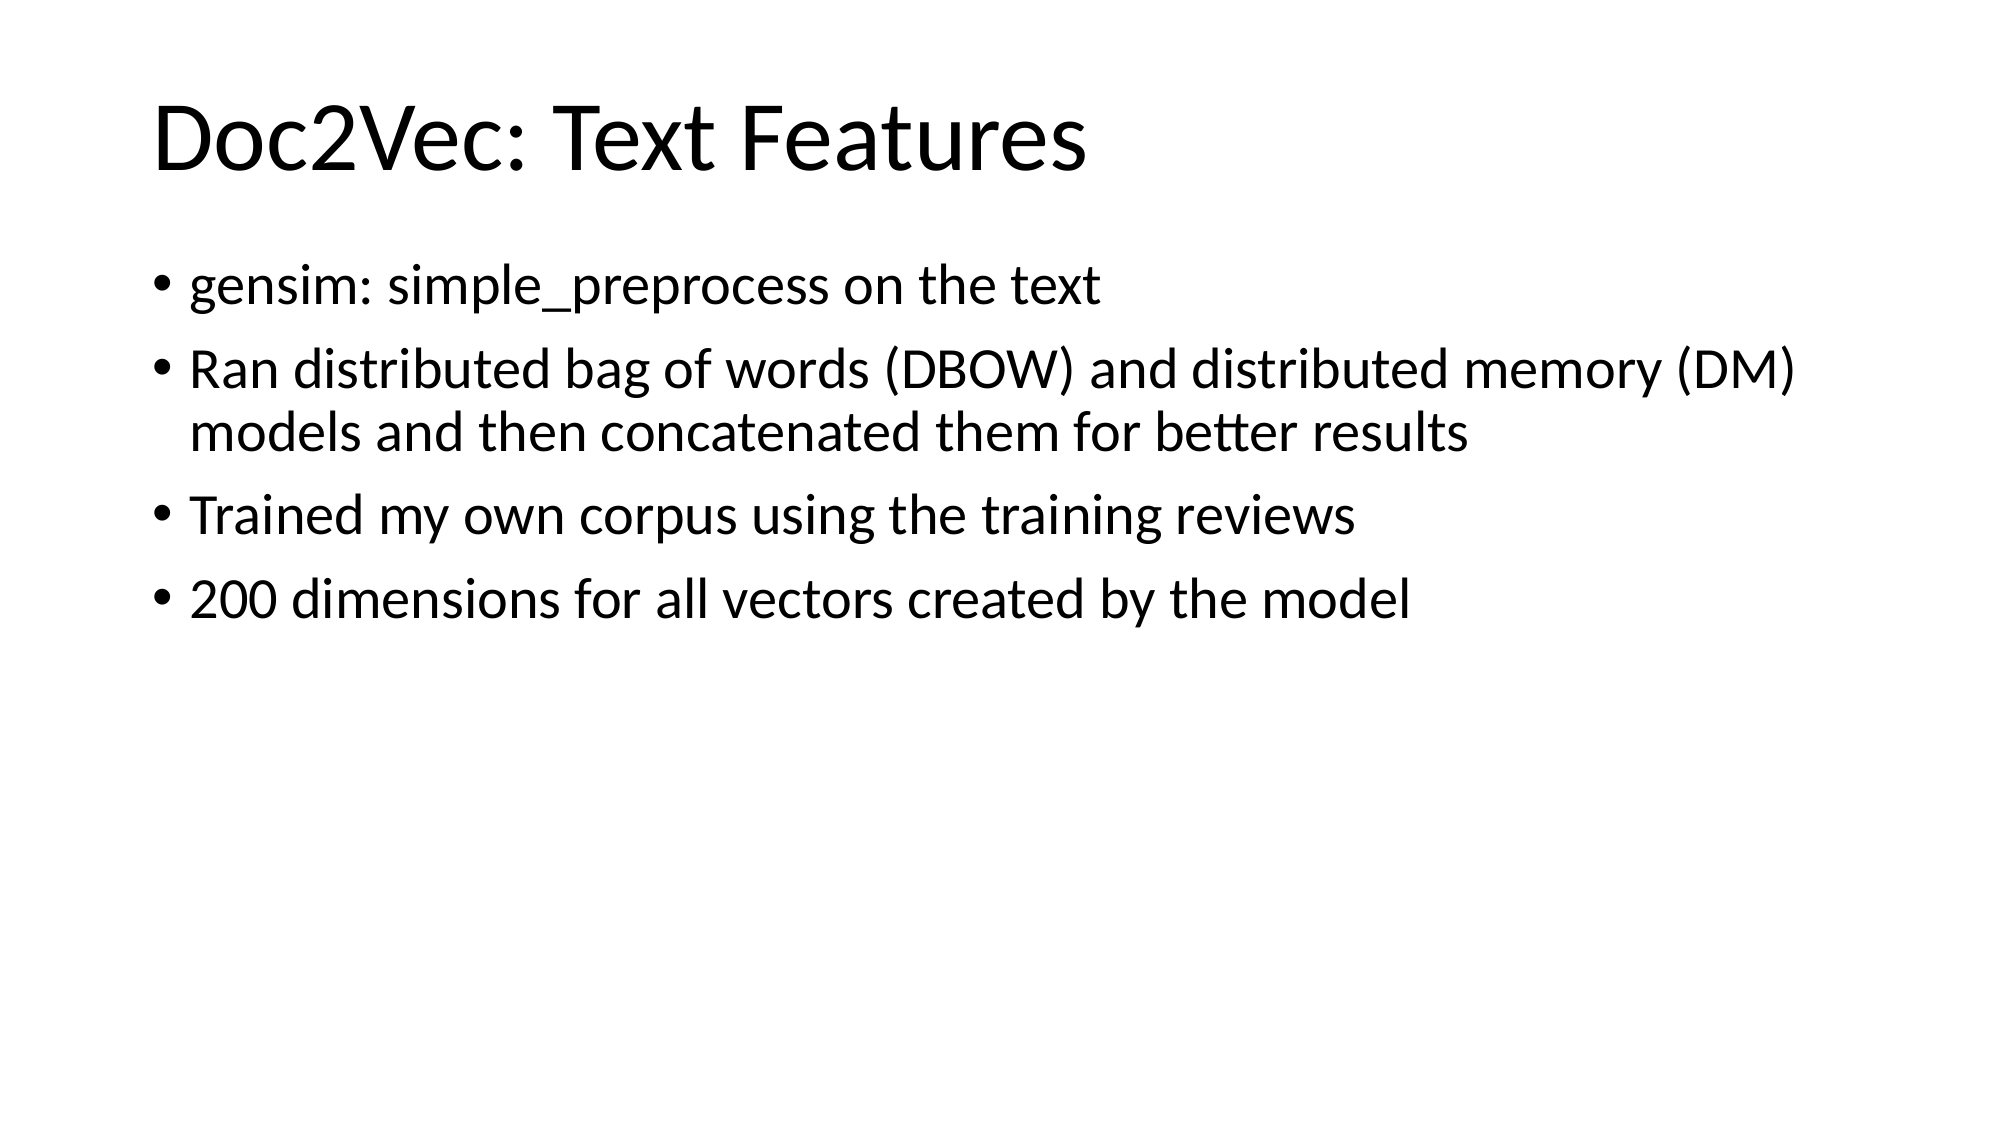

# Doc2Vec: Text Features
gensim: simple_preprocess on the text
Ran distributed bag of words (DBOW) and distributed memory (DM) models and then concatenated them for better results
Trained my own corpus using the training reviews
200 dimensions for all vectors created by the model